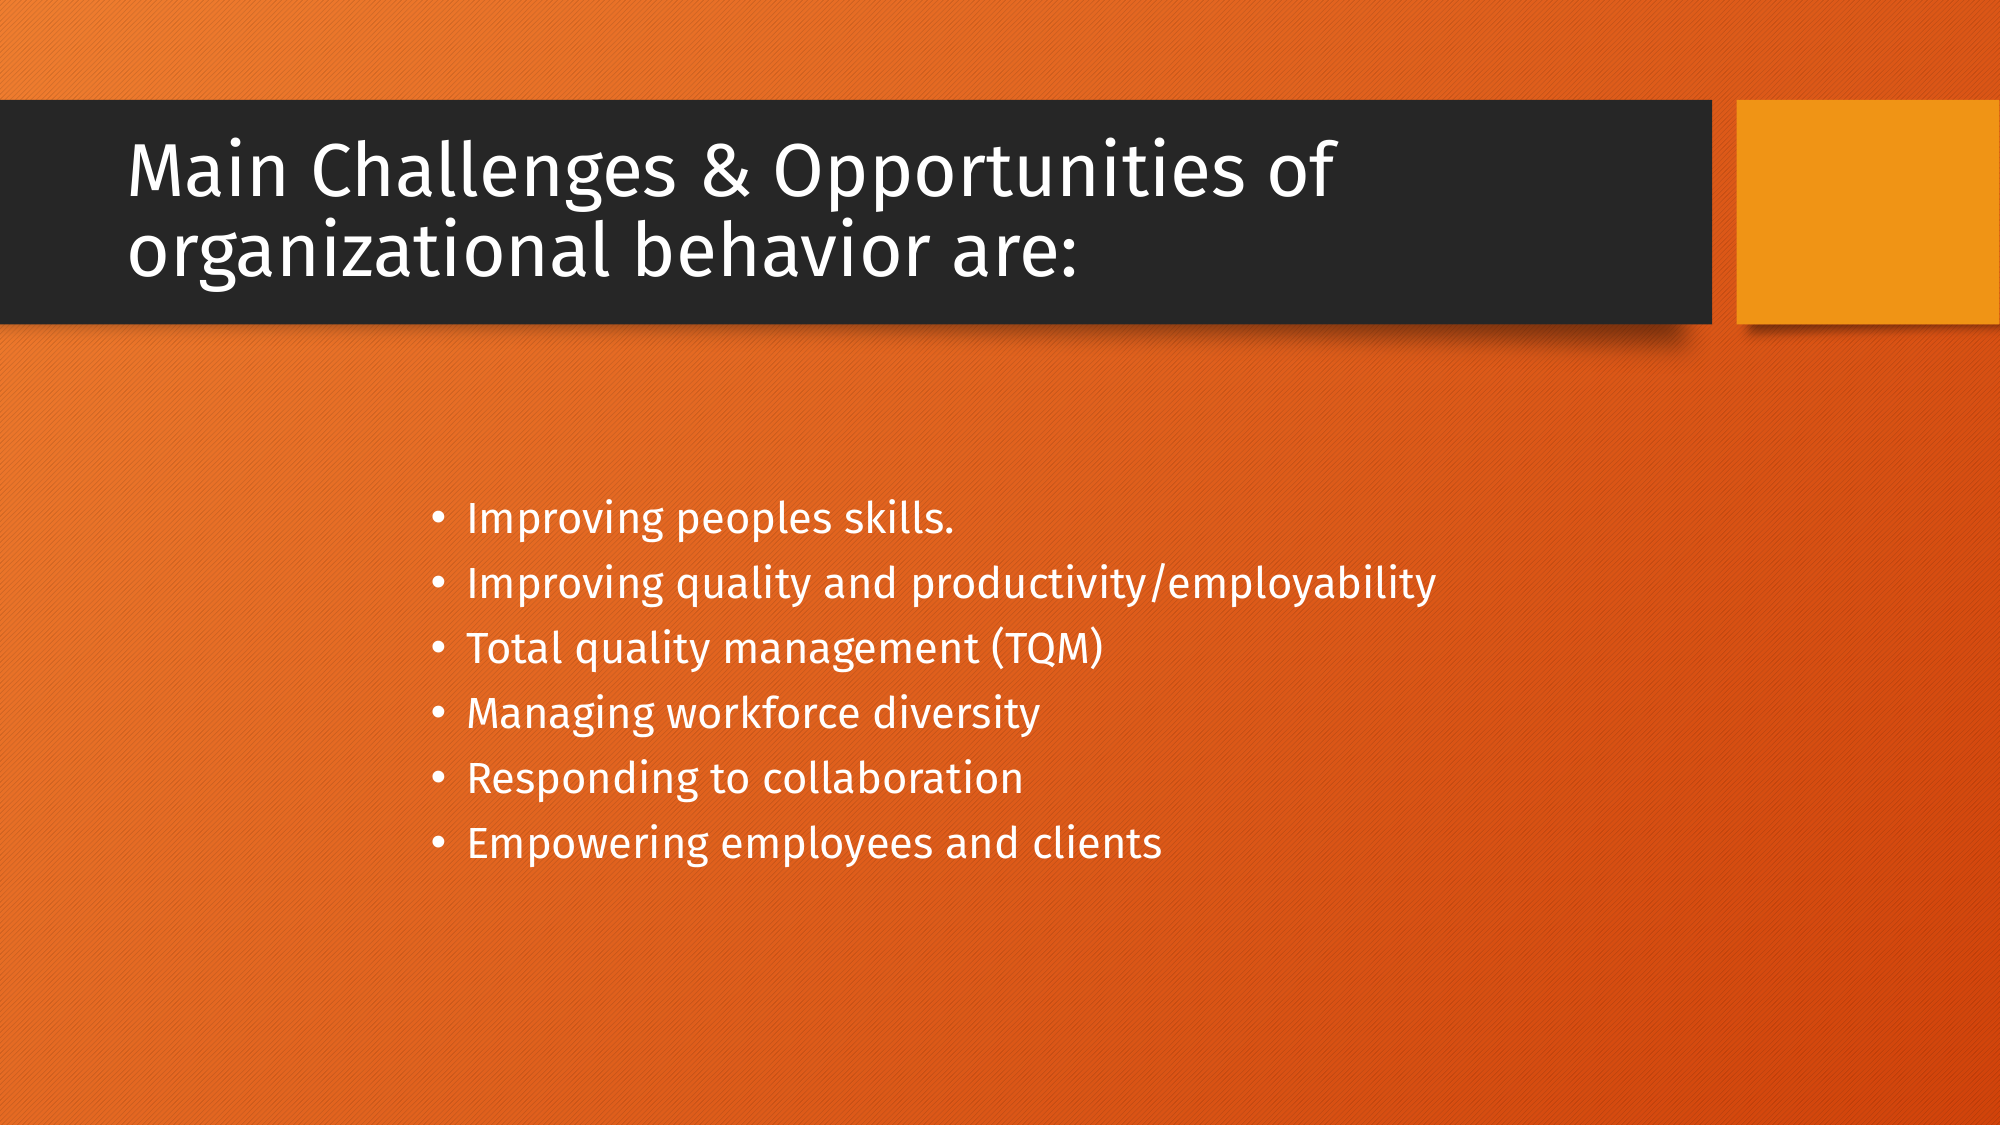

# Main Challenges & Opportunities of organizational behavior are:
Improving peoples skills.
Improving quality and productivity/employability
Total quality management (TQM)
Managing workforce diversity
Responding to collaboration
Empowering employees and clients